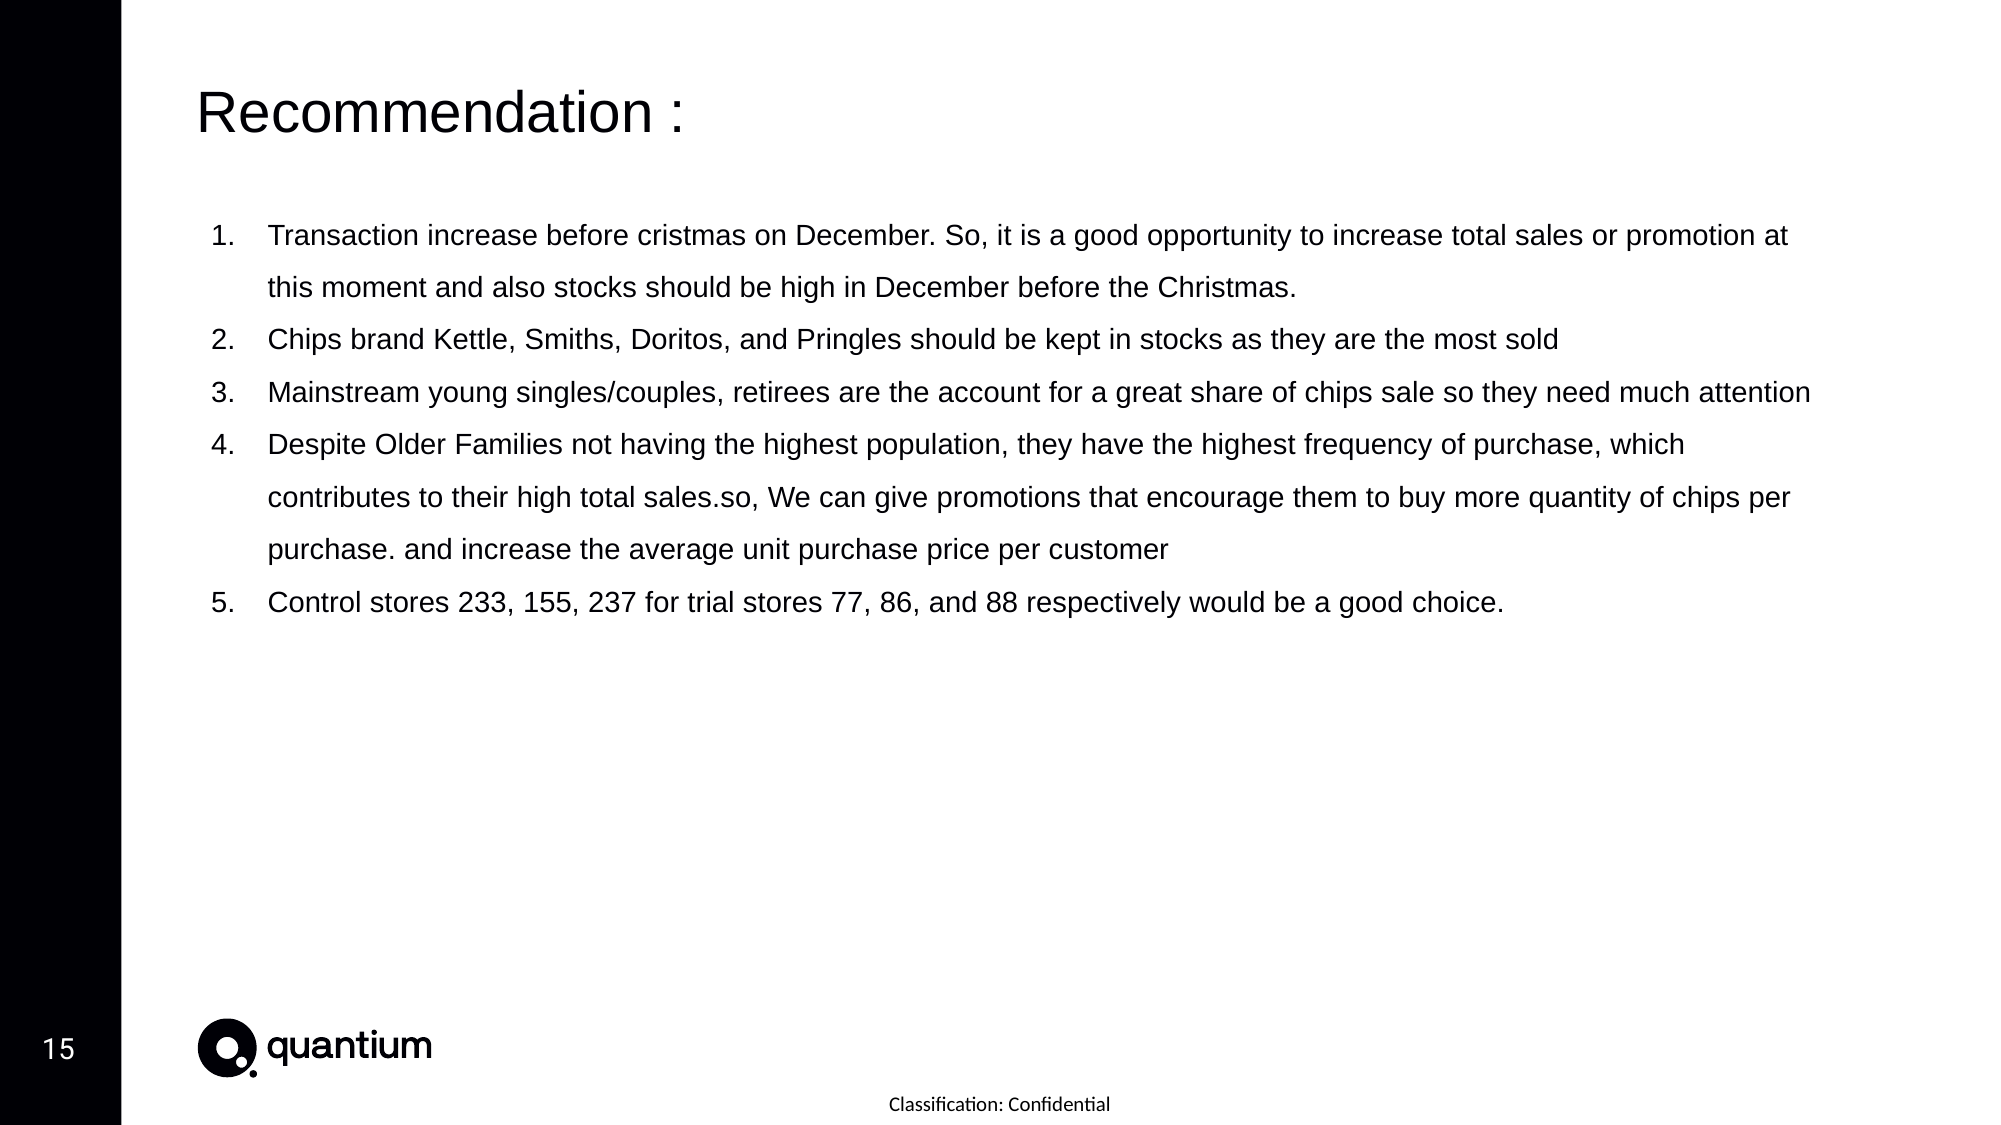

Recommendation :
Transaction increase before cristmas on December. So, it is a good opportunity to increase total sales or promotion at this moment and also stocks should be high in December before the Christmas.
Chips brand Kettle, Smiths, Doritos, and Pringles should be kept in stocks as they are the most sold
Mainstream young singles/couples, retirees are the account for a great share of chips sale so they need much attention
Despite Older Families not having the highest population, they have the highest frequency of purchase, which contributes to their high total sales.so, We can give promotions that encourage them to buy more quantity of chips per purchase. and increase the average unit purchase price per customer
Control stores 233, 155, 237 for trial stores 77, 86, and 88 respectively would be a good choice.